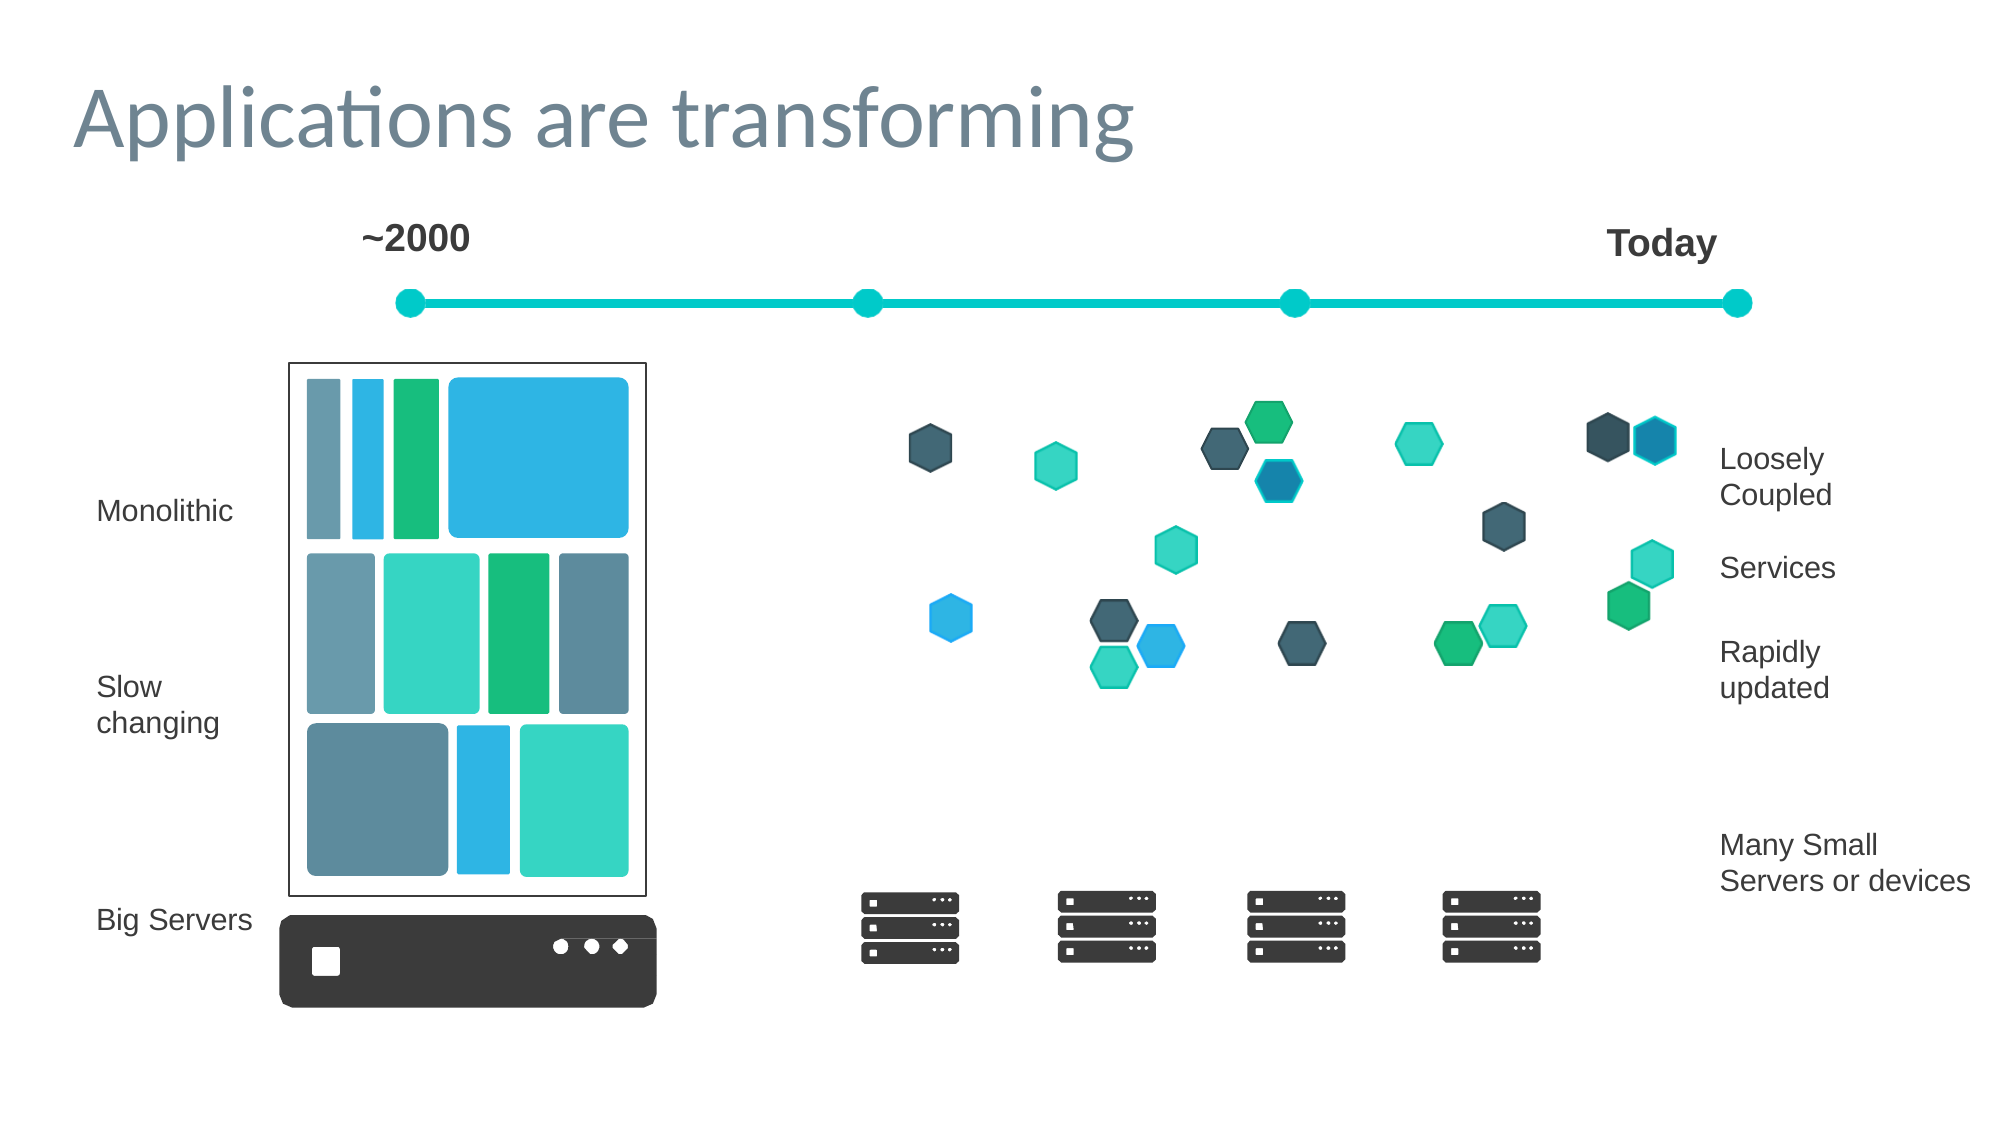

# Applications are transforming
~2000
Today

Loosely  Coupled  Services

Monolithic

Rapidly  updated
Slow  changing
Many Small
Servers or devices

Big Servers